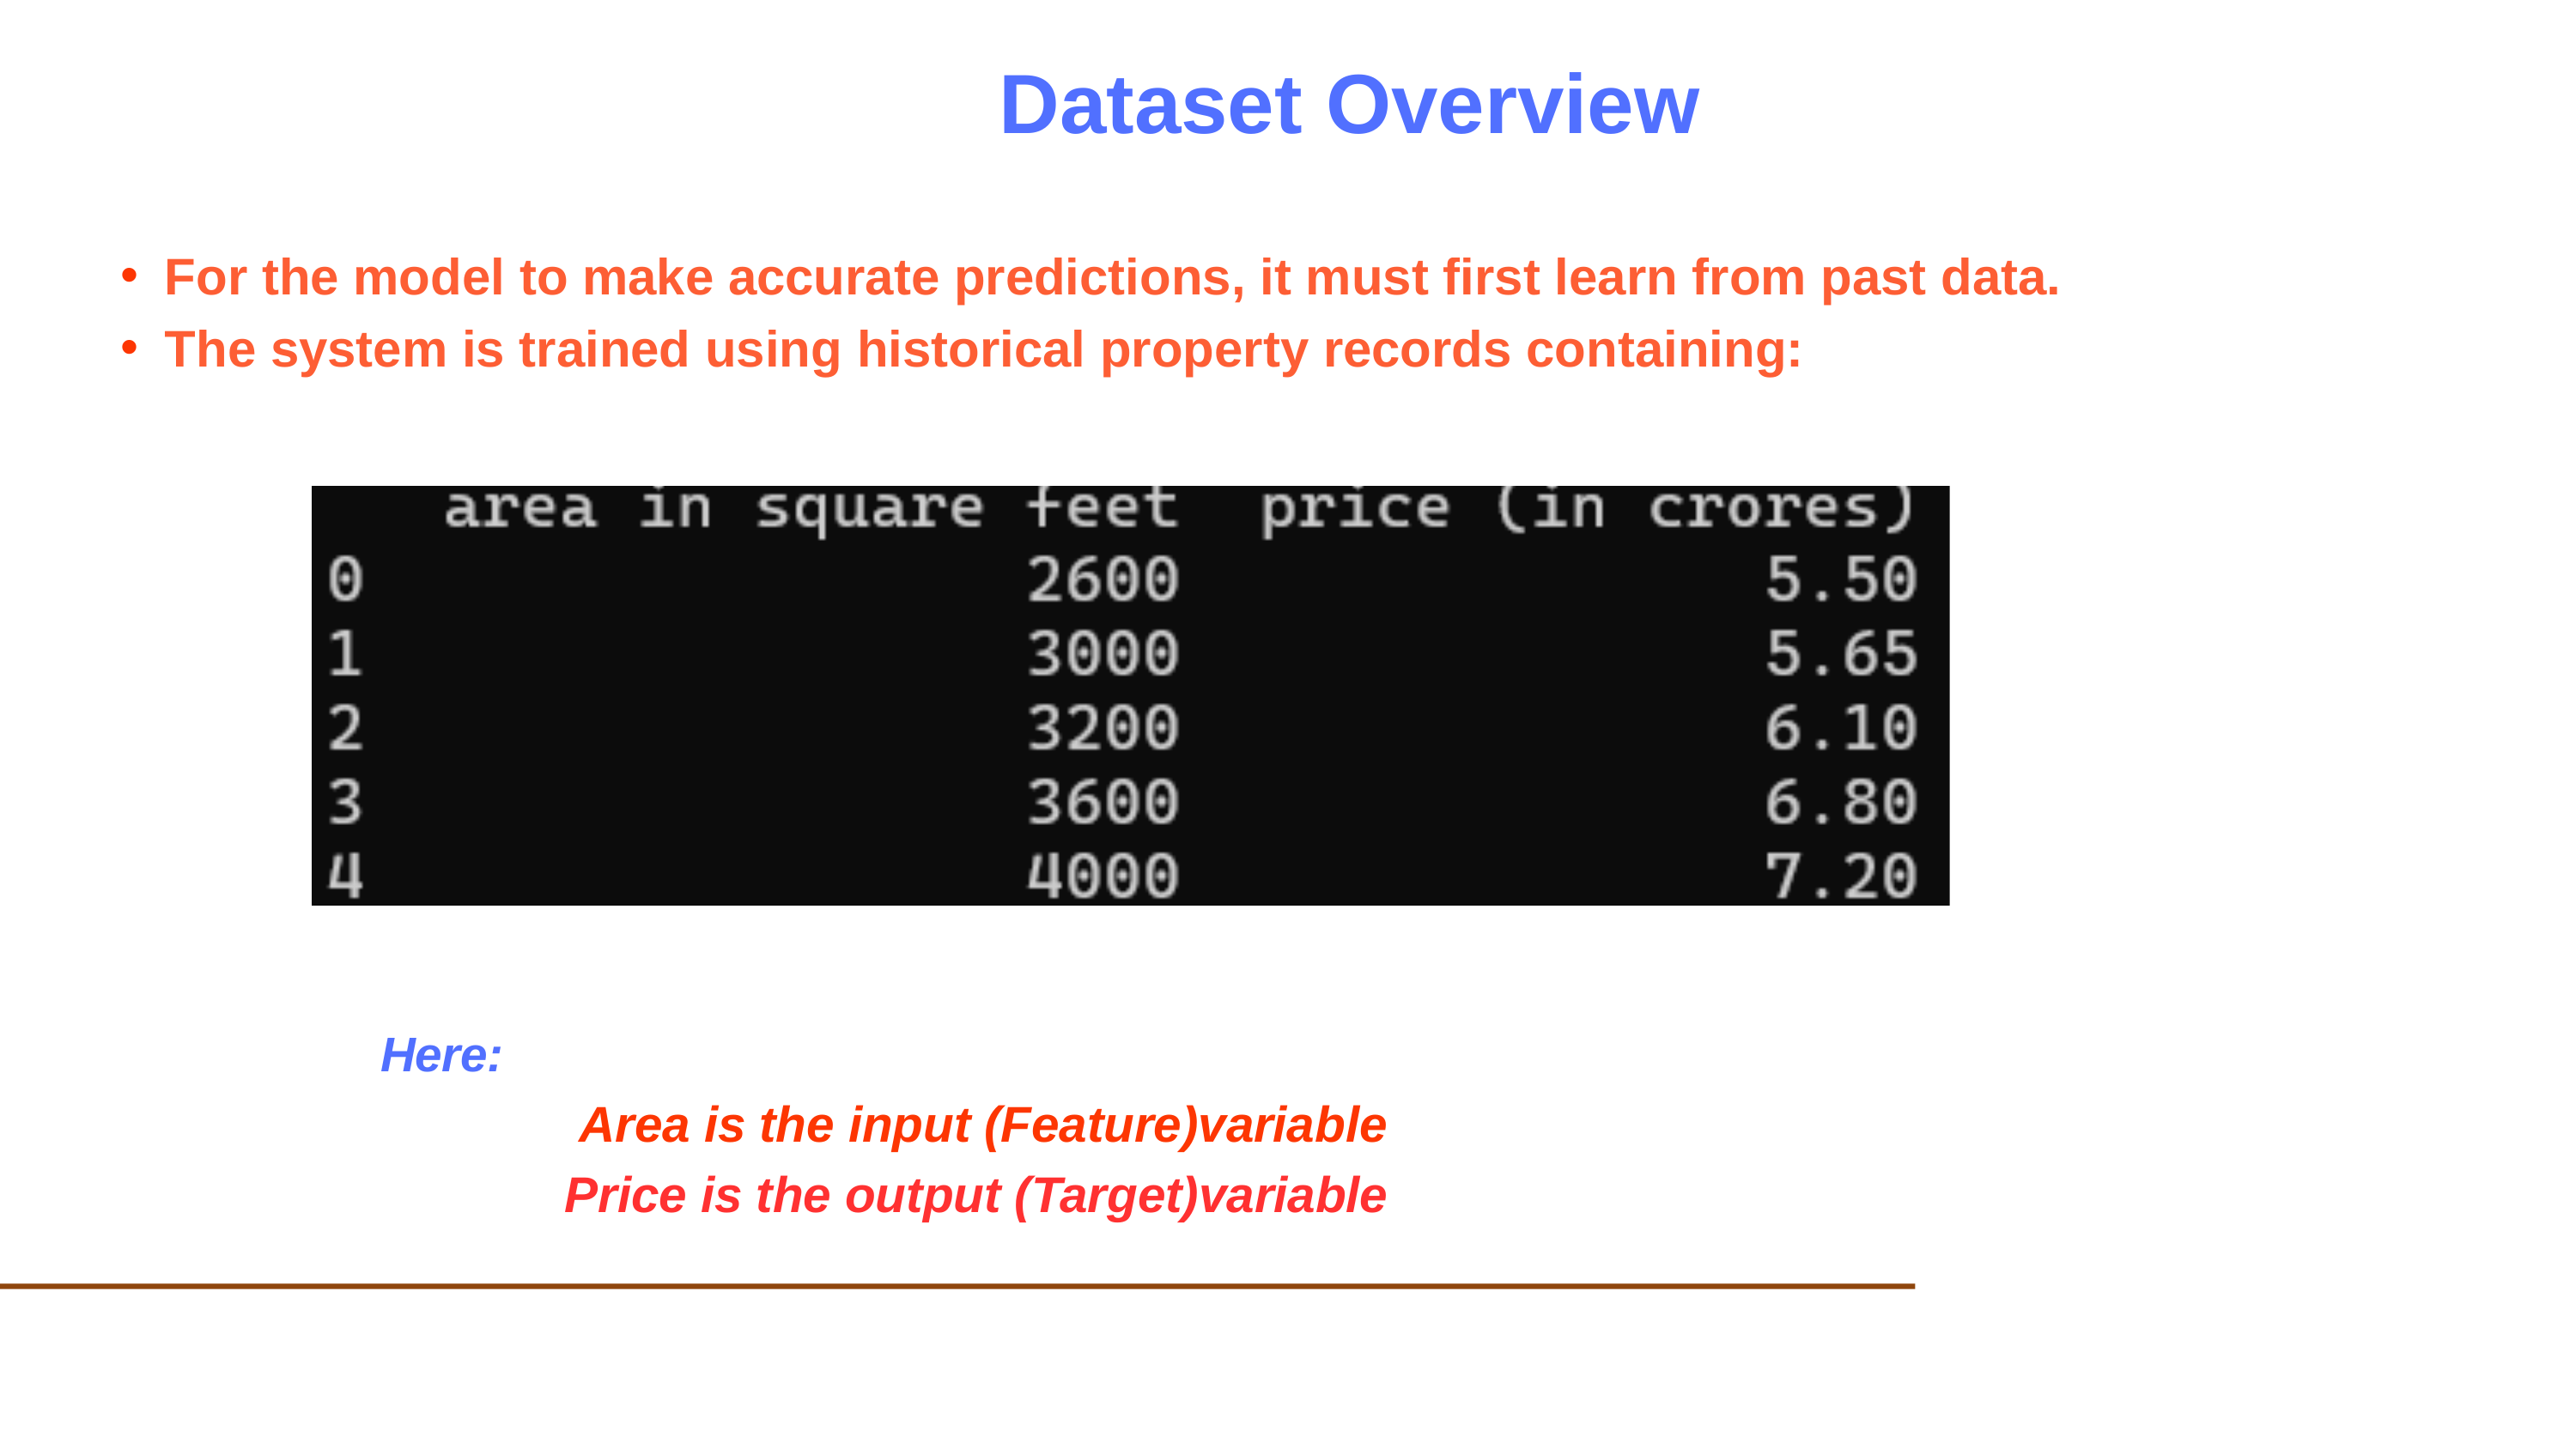

Dataset Overview
For the model to make accurate predictions, it must first learn from past data.
The system is trained using historical property records containing:

Here:
     Area is the input (Feature)variable
    Price is the output (Target)variable